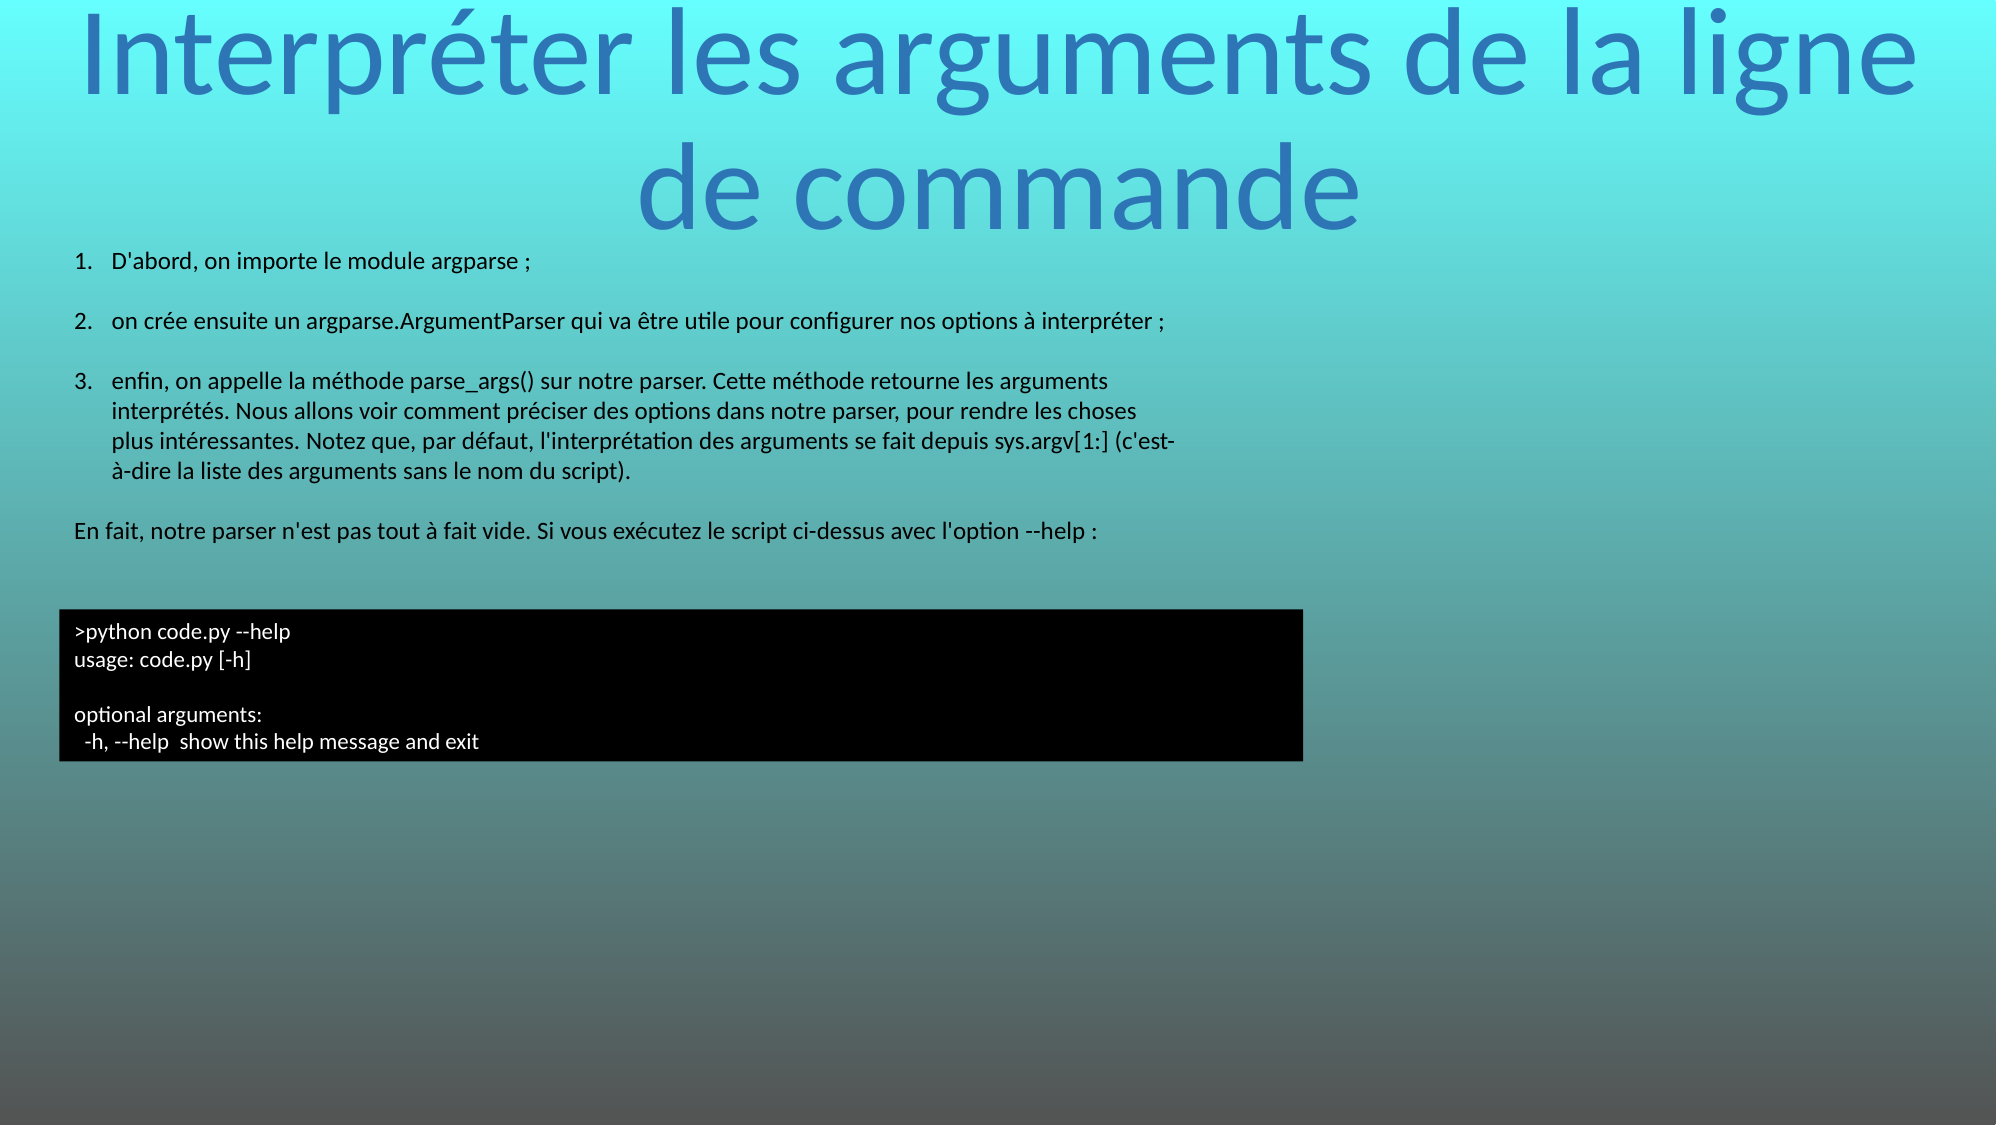

# Interpréter les arguments de la ligne de commande
D'abord, on importe le module argparse ;

on crée ensuite un argparse.ArgumentParser qui va être utile pour configurer nos options à interpréter ;

enfin, on appelle la méthode parse_args() sur notre parser. Cette méthode retourne les arguments interprétés. Nous allons voir comment préciser des options dans notre parser, pour rendre les choses plus intéressantes. Notez que, par défaut, l'interprétation des arguments se fait depuis sys.argv[1:] (c'est-à-dire la liste des arguments sans le nom du script).

En fait, notre parser n'est pas tout à fait vide. Si vous exécutez le script ci-dessus avec l'option --help :
>python code.py --help
usage: code.py [-h]

optional arguments:
  -h, --help  show this help message and exit

493